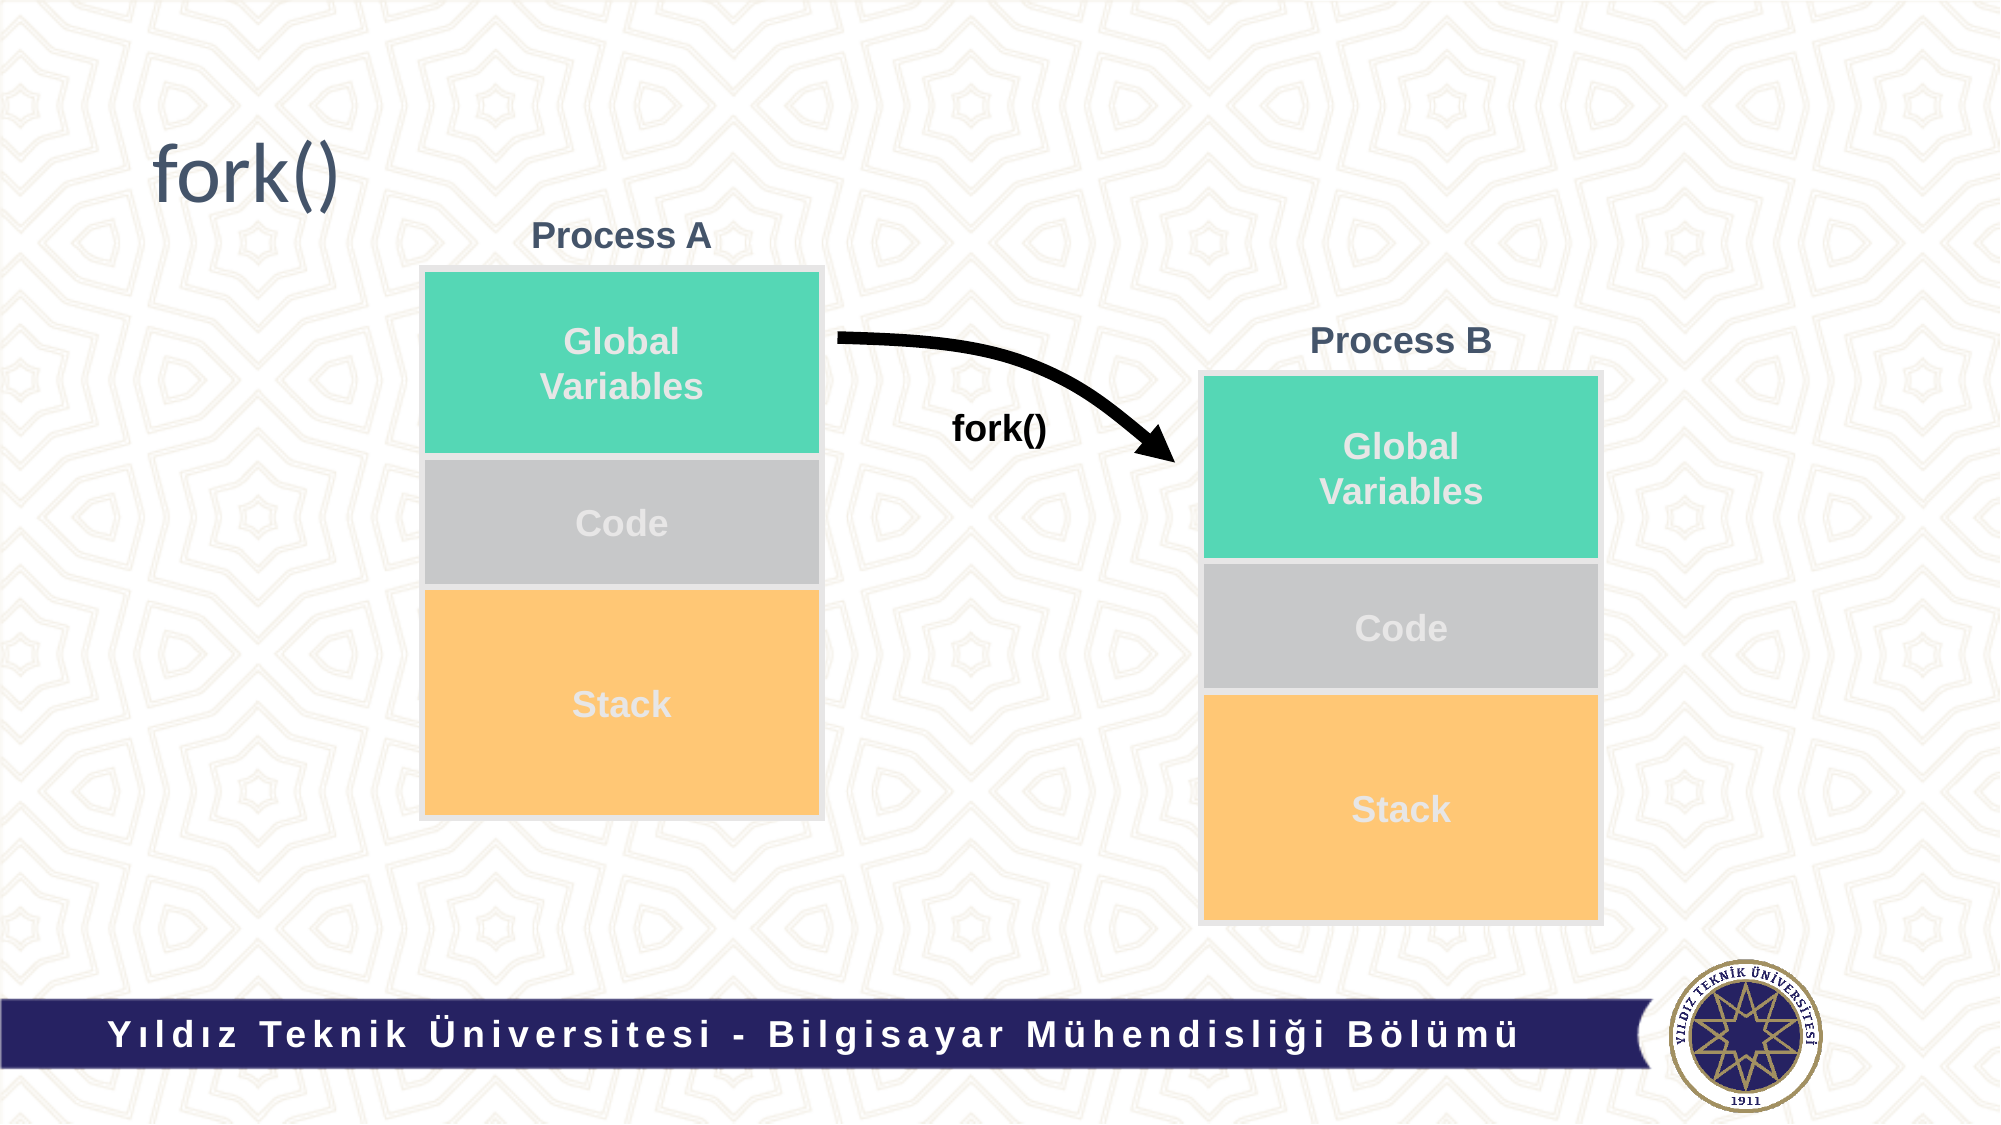

# fork()
Process A
Global
Variables
Code
Stack
Process B
Global
Variables
Code
Stack

fork()
Yıldız Teknik Üniversitesi - Bilgisayar Mühendisliği Bölümü